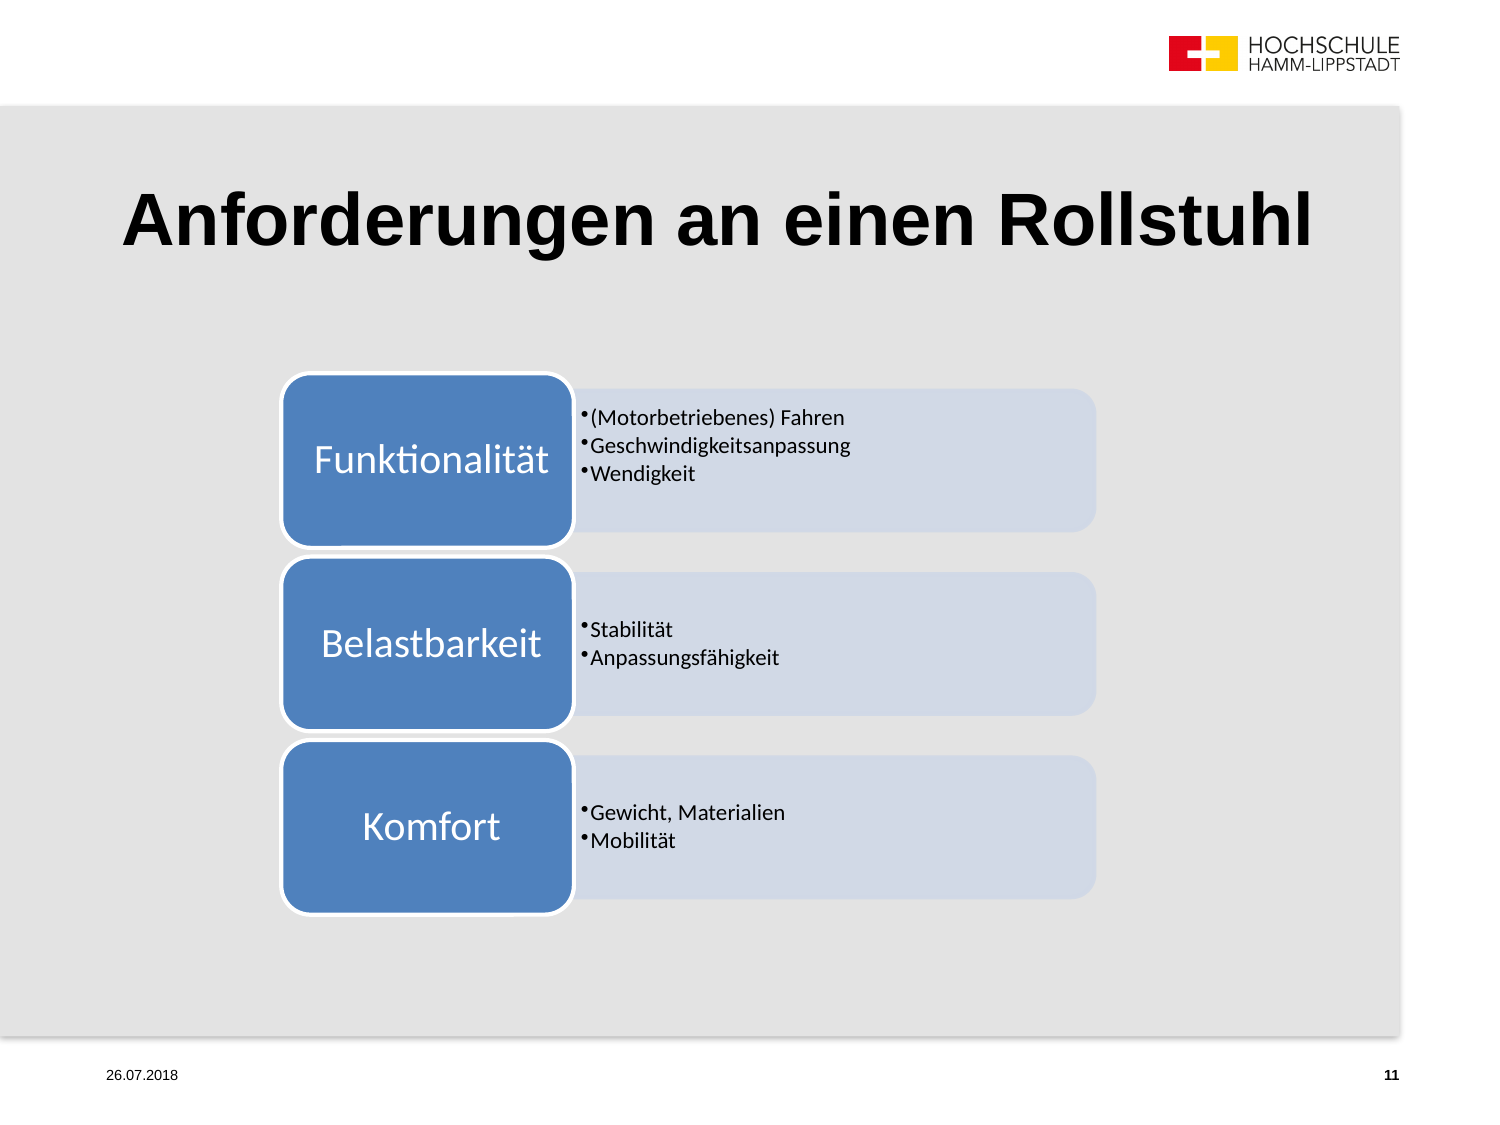

# Anforderungen an einen Rollstuhl
(Motorbetriebenes) Fahren
Geschwindigkeitsanpassung
Wendigkeit

Funktionalität
Stabilität
Anpassungsfähigkeit
Belastbarkeit
Gewicht, Materialien
Mobilität
Komfort
26.07.2018
11